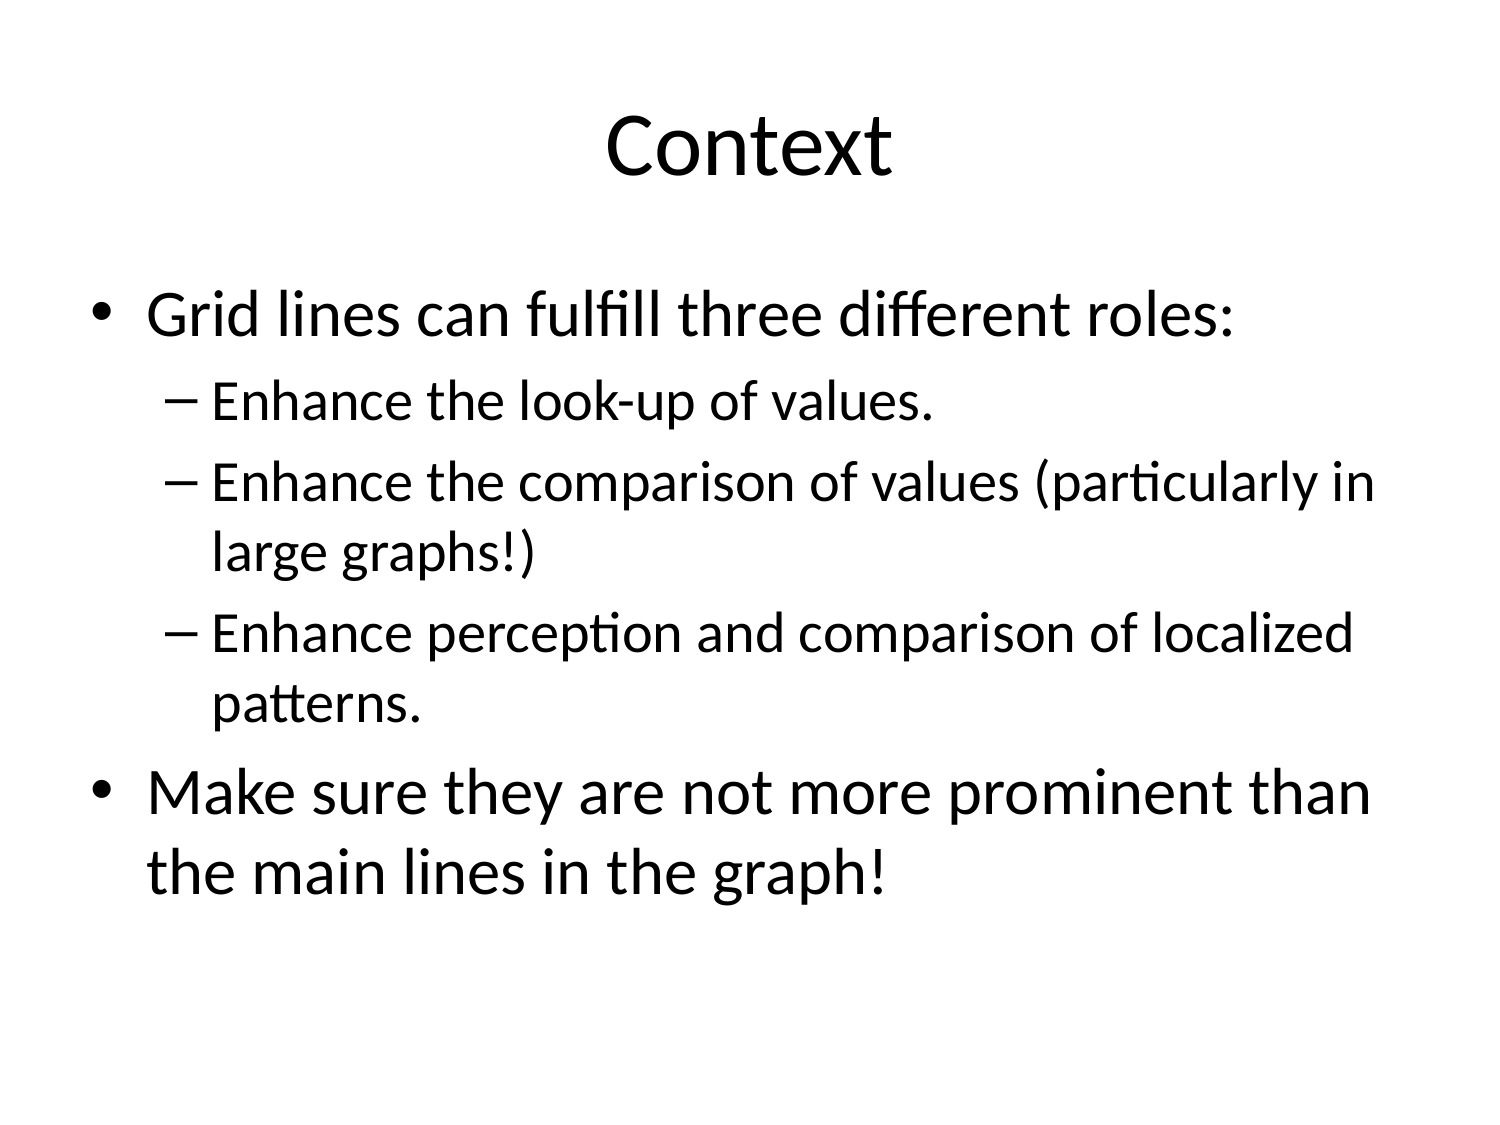

# Context
Grid lines can fulfill three different roles:
Enhance the look-up of values.
Enhance the comparison of values (particularly in large graphs!)
Enhance perception and comparison of localized patterns.
Make sure they are not more prominent than the main lines in the graph!